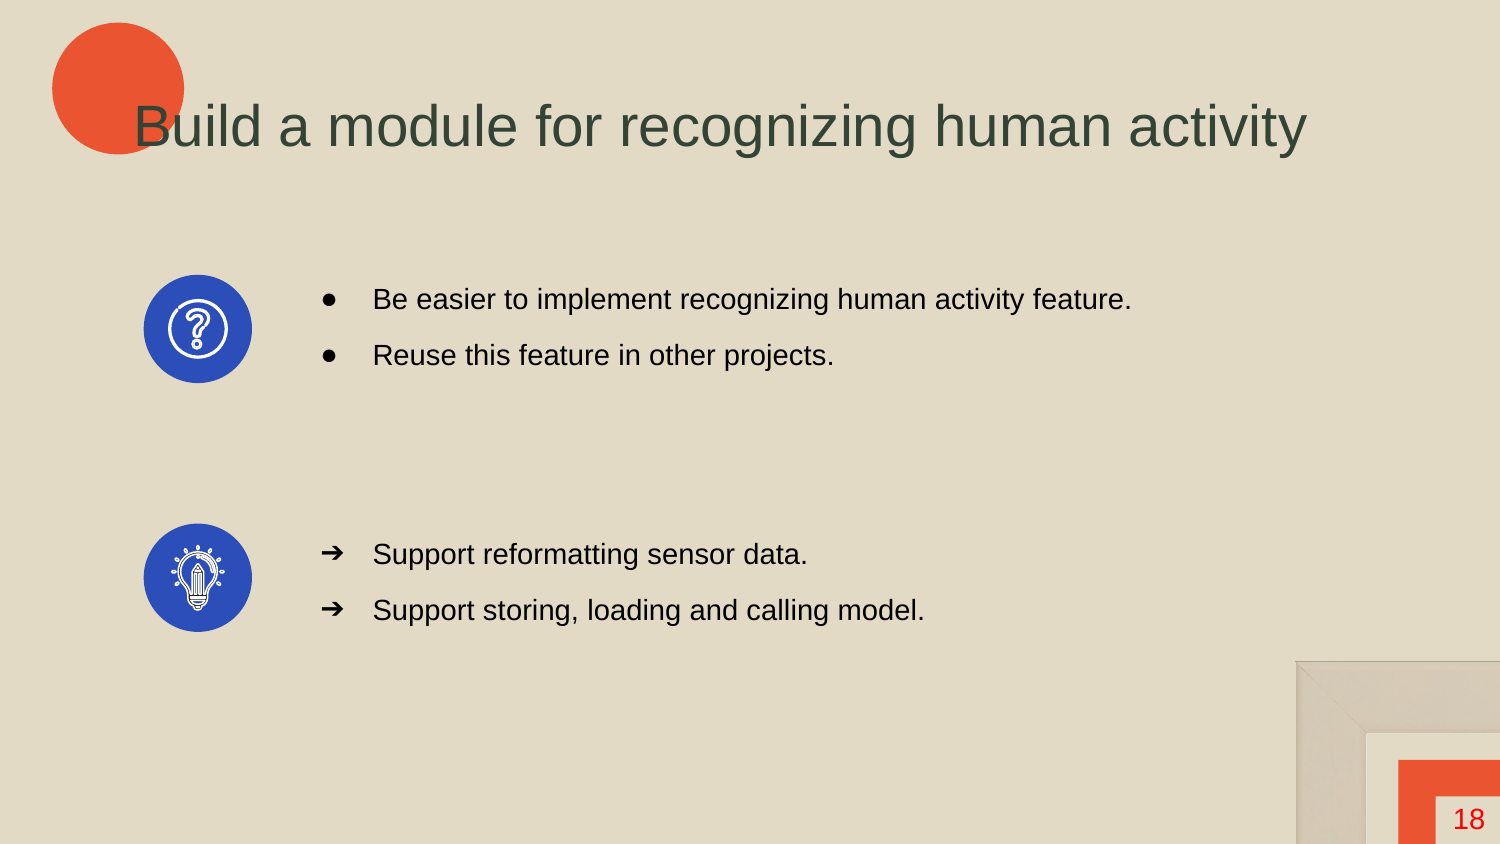

# Build a module for recognizing human activity
Be easier to implement recognizing human activity feature.
Reuse this feature in other projects.

Support reformatting sensor data.
Support storing, loading and calling model.

18